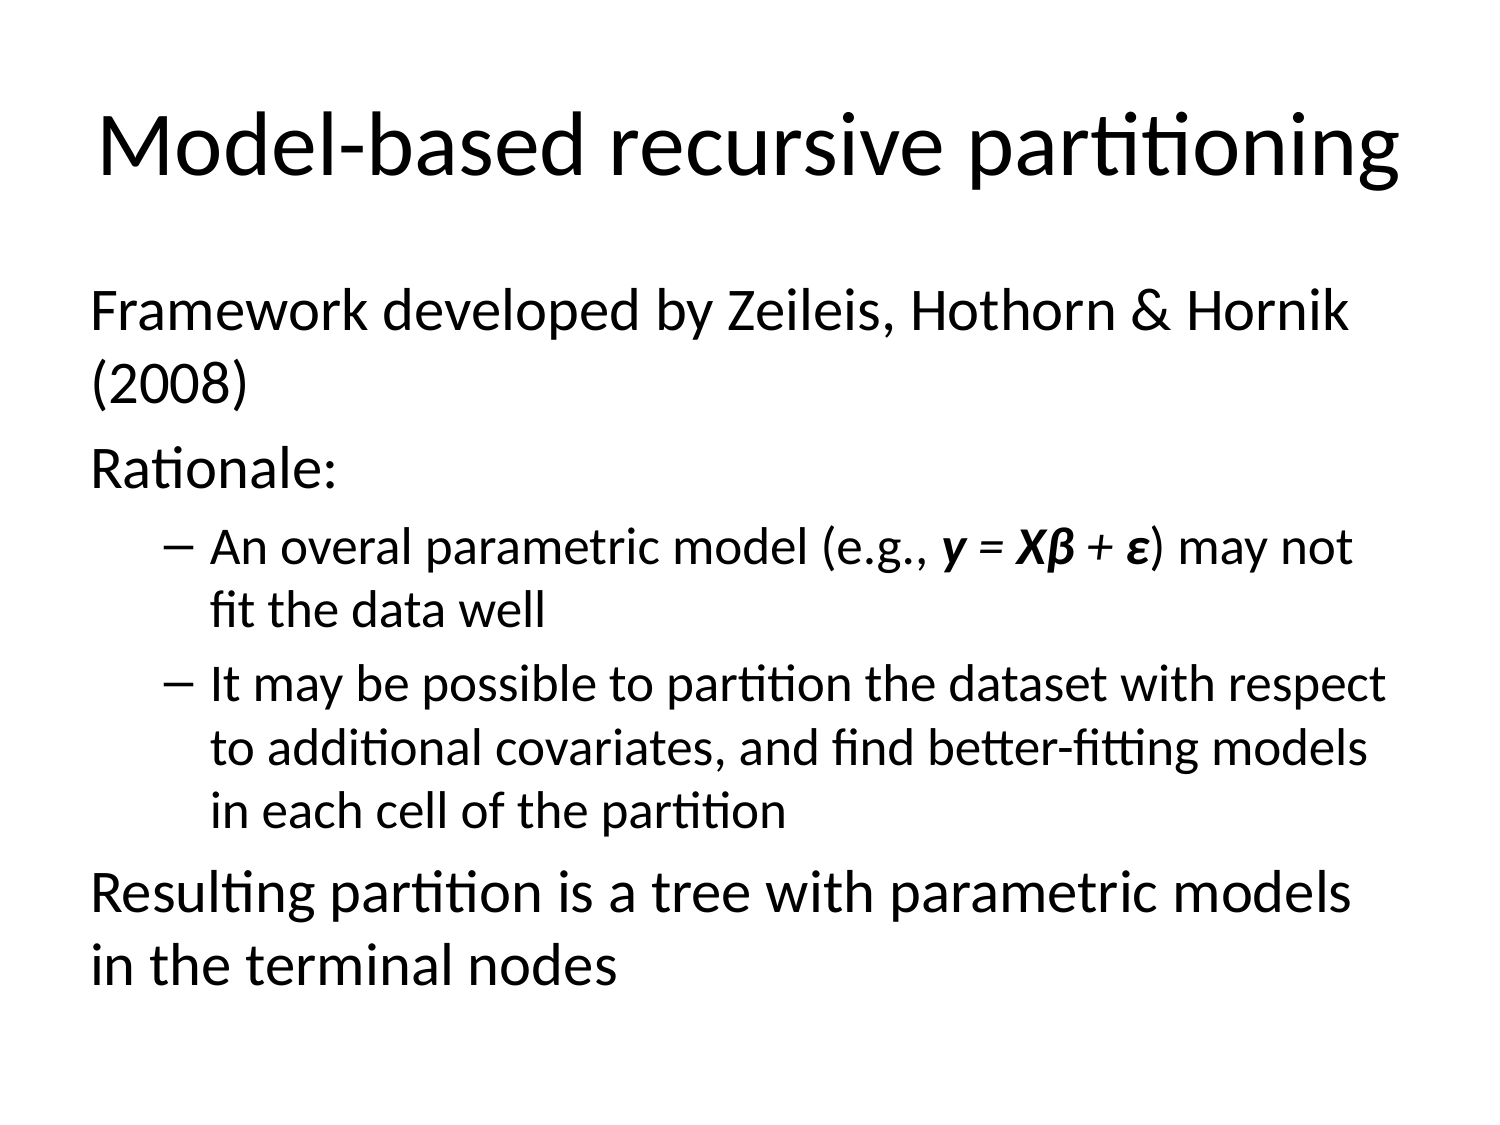

# Model-based recursive partitioning
Framework developed by Zeileis, Hothorn & Hornik (2008)
Rationale:
An overal parametric model (e.g., y = Xβ + ε) may not fit the data well
It may be possible to partition the dataset with respect to additional covariates, and find better-fitting models in each cell of the partition
Resulting partition is a tree with parametric models in the terminal nodes